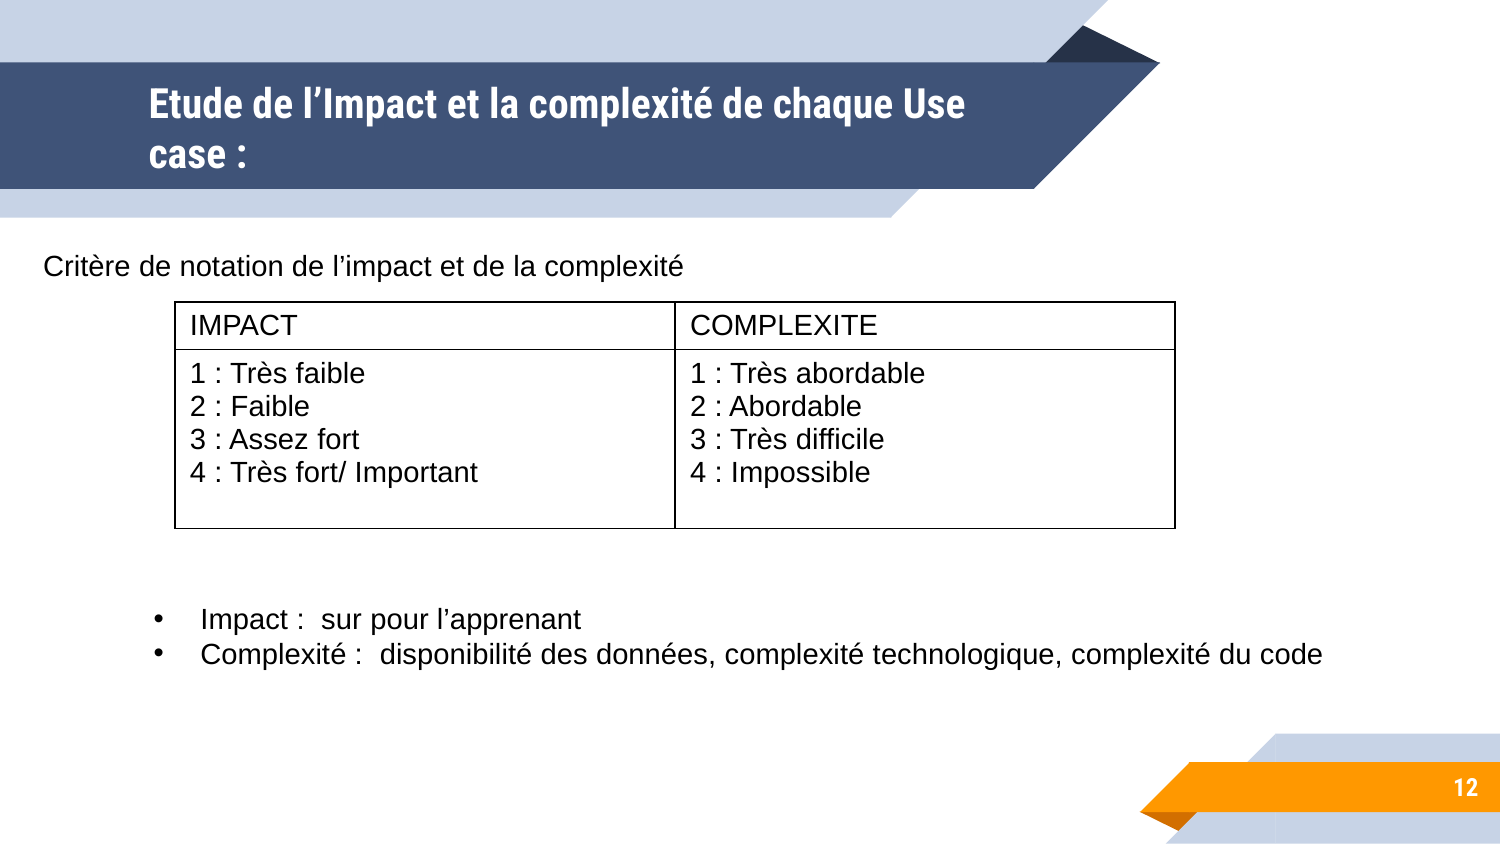

# Etude de l’Impact et la complexité de chaque Use case :

Critère de notation de l’impact et de la complexité

| IMPACT | COMPLEXITE |
| --- | --- |
| 1 : Très faible 2 : Faible 3 : Assez fort 4 : Très fort/ Important | 1 : Très abordable 2 : Abordable 3 : Très difficile 4 : Impossible |
Impact :  sur pour l’apprenant
Complexité :  disponibilité des données, complexité technologique, complexité du code

12